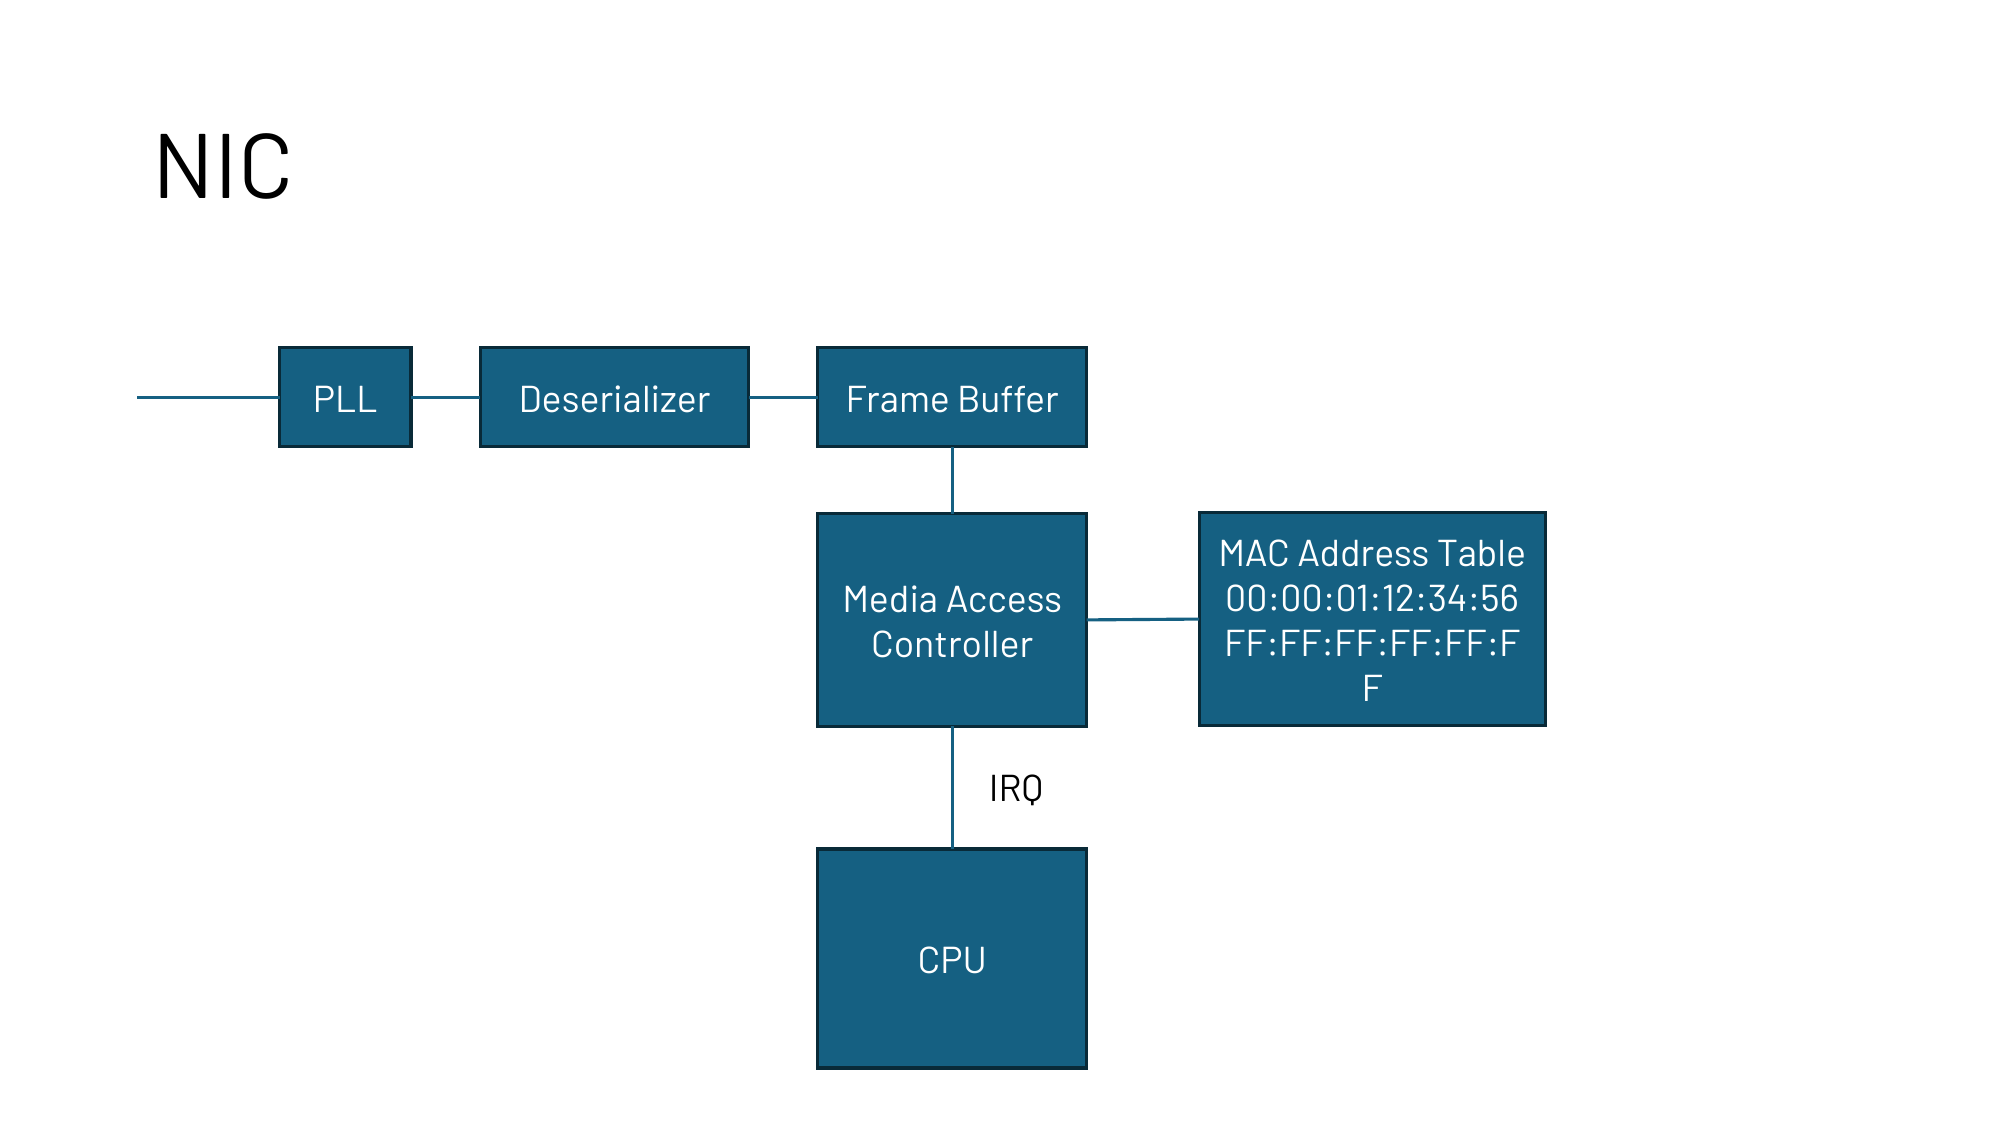

# NIC
PLL
Deserializer
Frame Buffer
MAC Address Table
00:00:01:12:34:56
FF:FF:FF:FF:FF:FF
Media Access Controller
IRQ
CPU